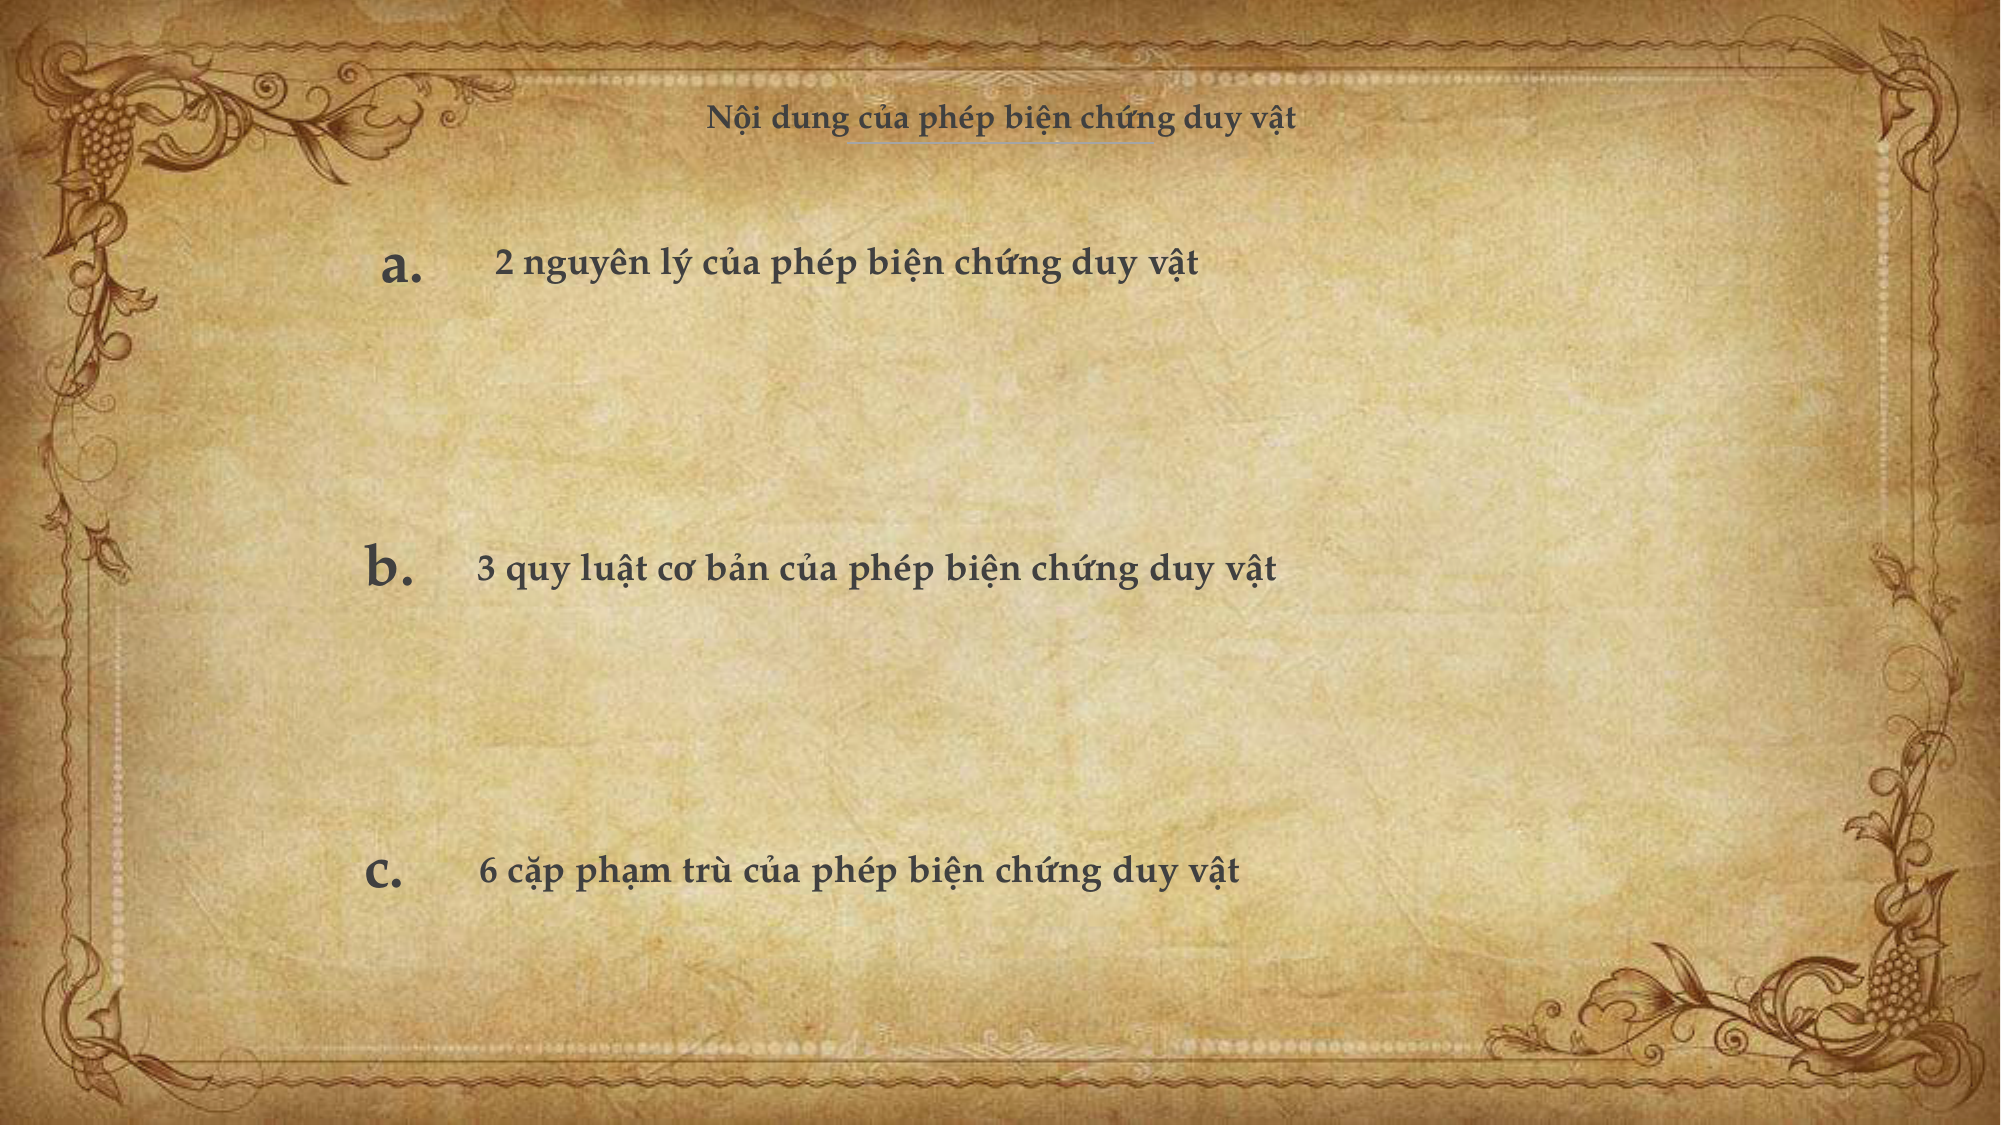

Nội dung của phép biện chứng duy vật
a.
2 nguyên lý của phép biện chứng duy vật
b.
3 quy luật cơ bản của phép biện chứng duy vật
c.
6 cặp phạm trù của phép biện chứng duy vật